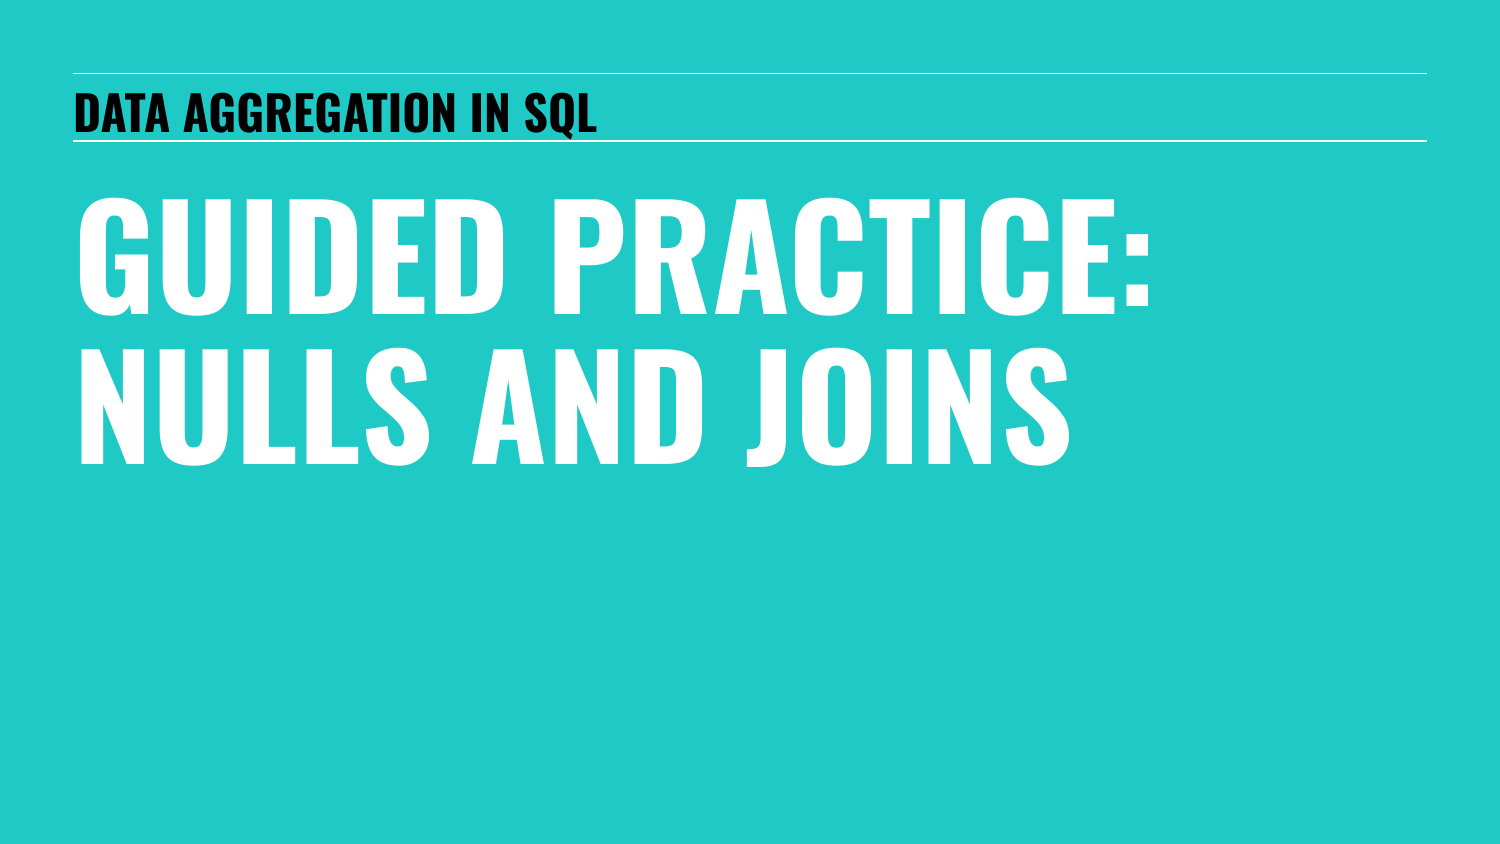

DATA AGGREGATION IN SQL

GUIDED PRACTICE: NULLS AND JOINS